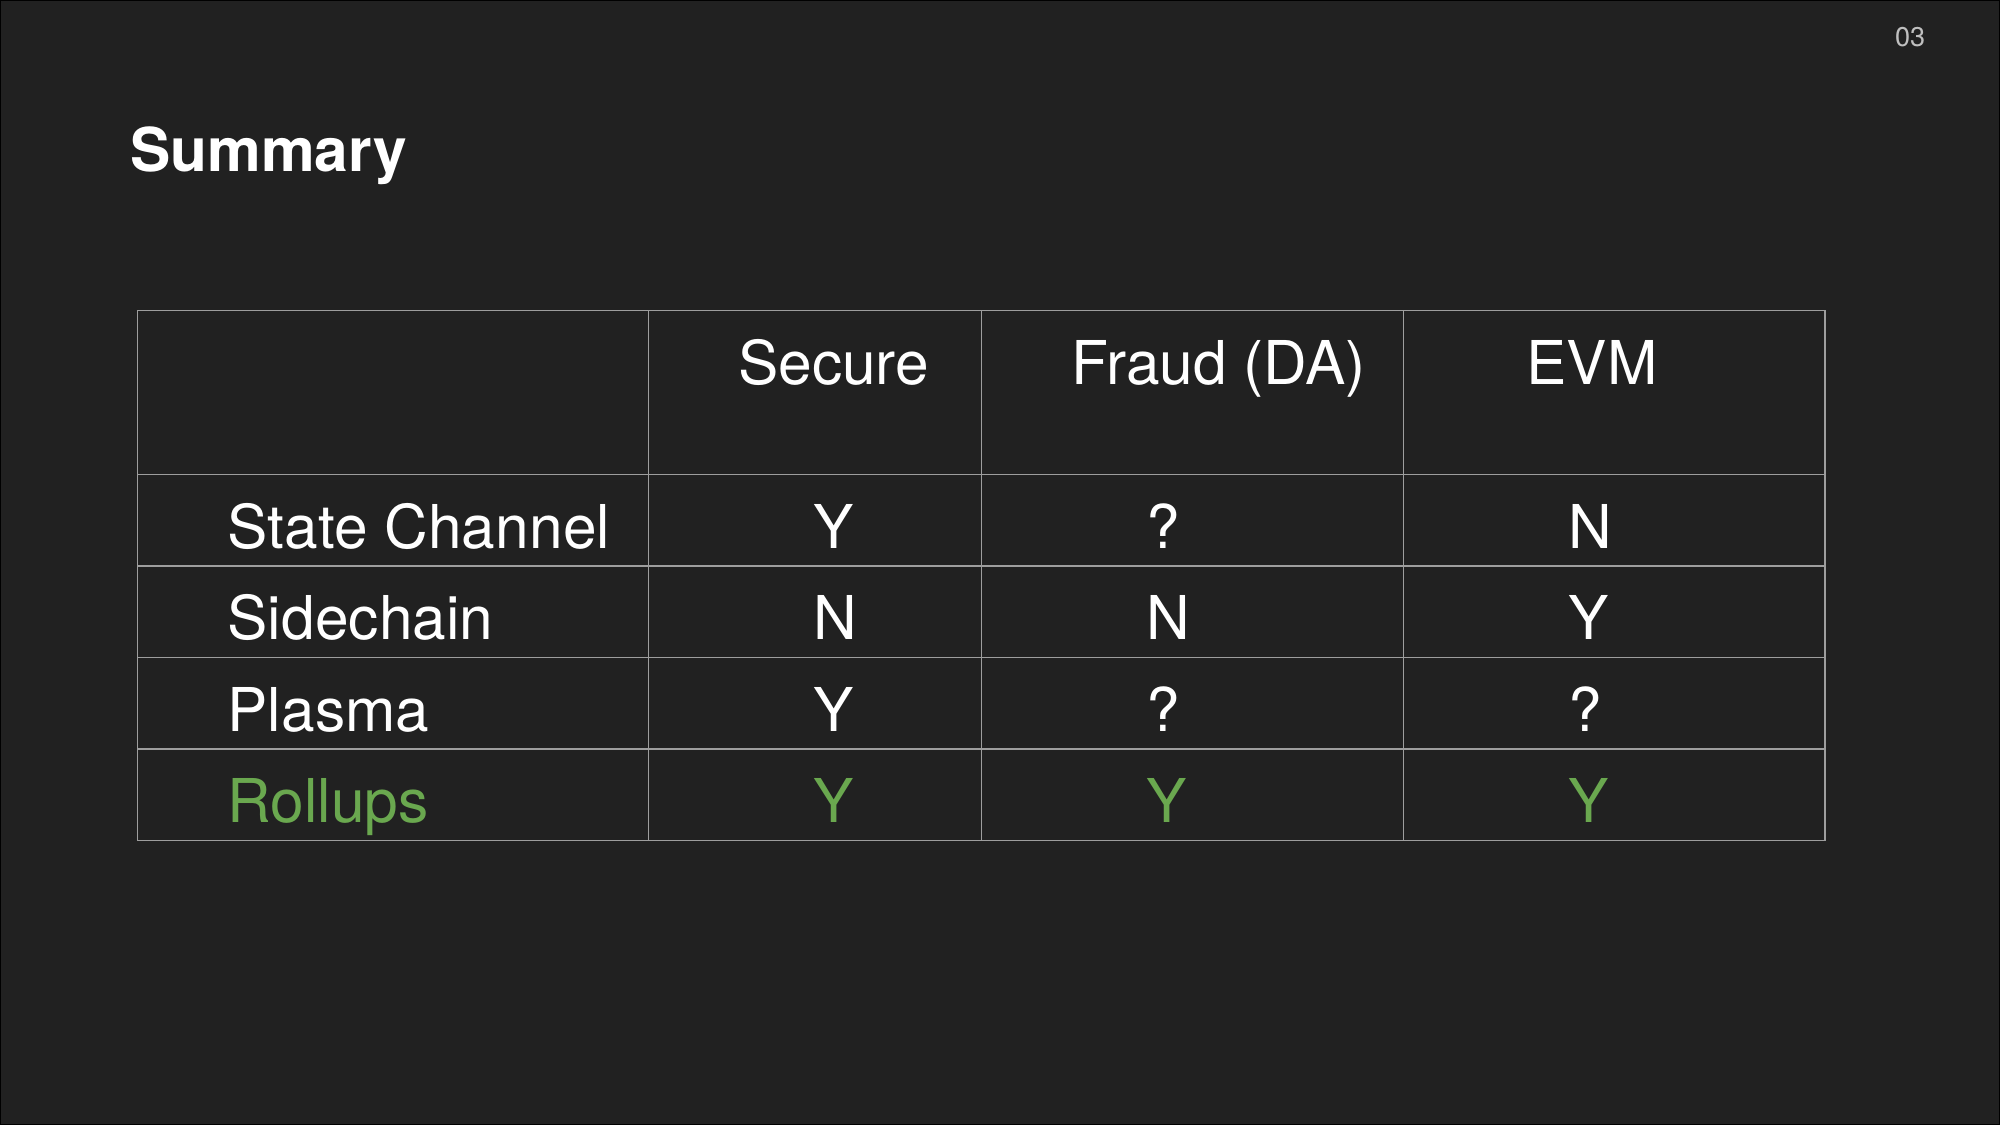

03
Summary

|  | Secure | Fraud (DA) | EVM |
| --- | --- | --- | --- |
| State Channel | Y | ? | N |
| Sidechain | N | N | Y |
| Plasma | Y | ? | ? |
| Rollups | Y | Y | Y |